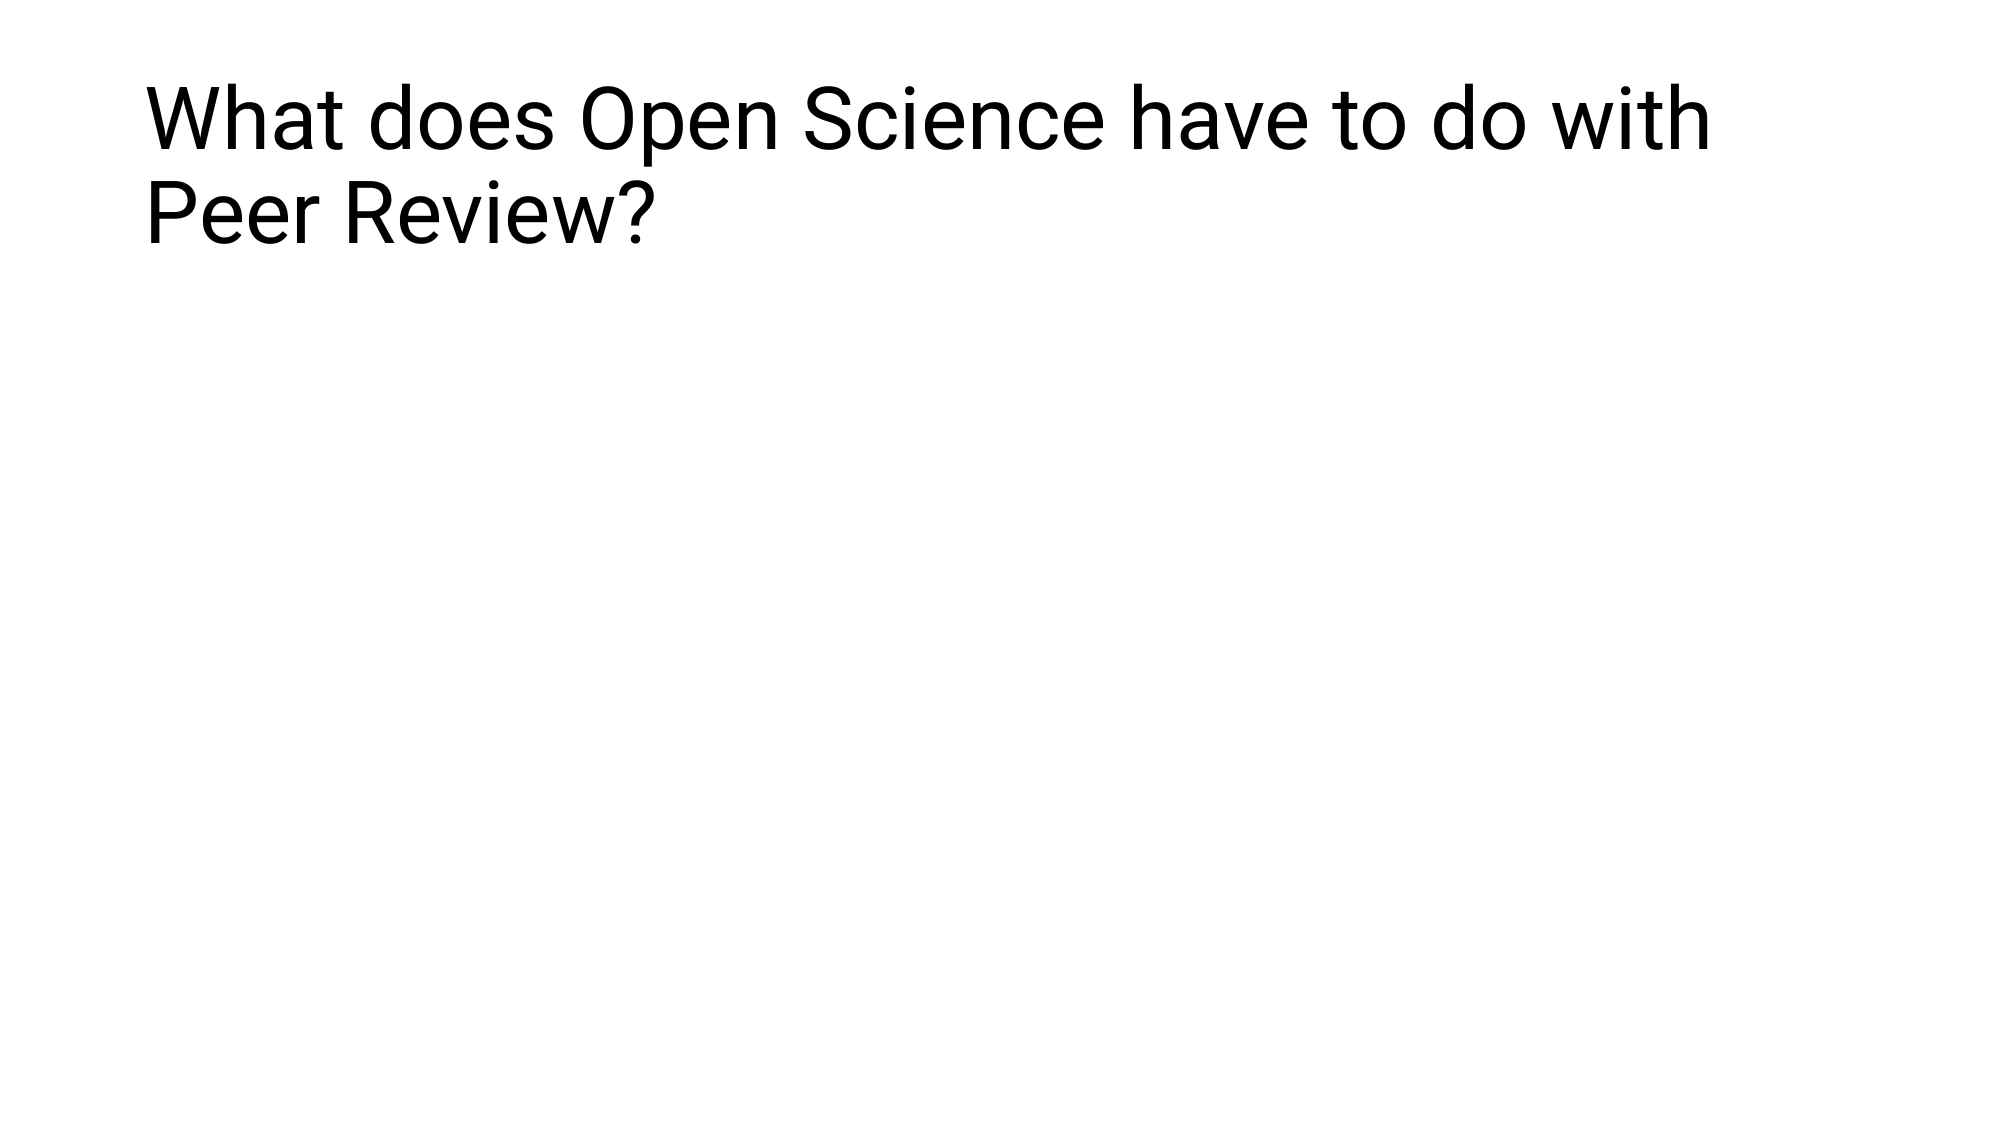

# What does Open Science have to do with Peer Review?